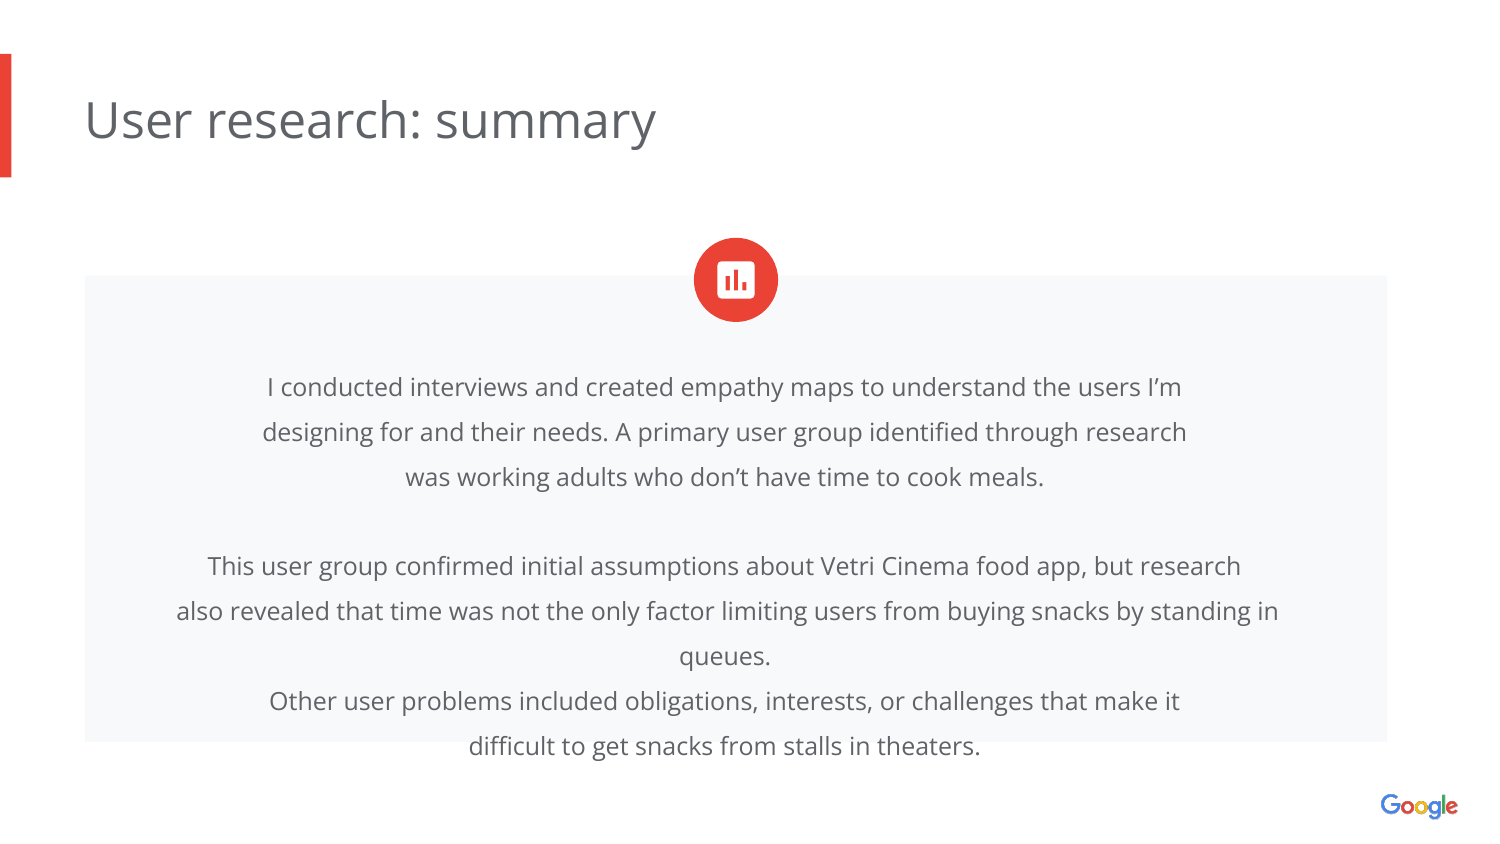

User research: summary

I conducted interviews and created empathy maps to understand the users I’m
designing for and their needs. A primary user group identified through research
was working adults who don’t have time to cook meals.

This user group confirmed initial assumptions about Vetri Cinema food app, but research
also revealed that time was not the only factor limiting users from buying snacks by standing in queues.
Other user problems included obligations, interests, or challenges that make it
difficult to get snacks from stalls in theaters.